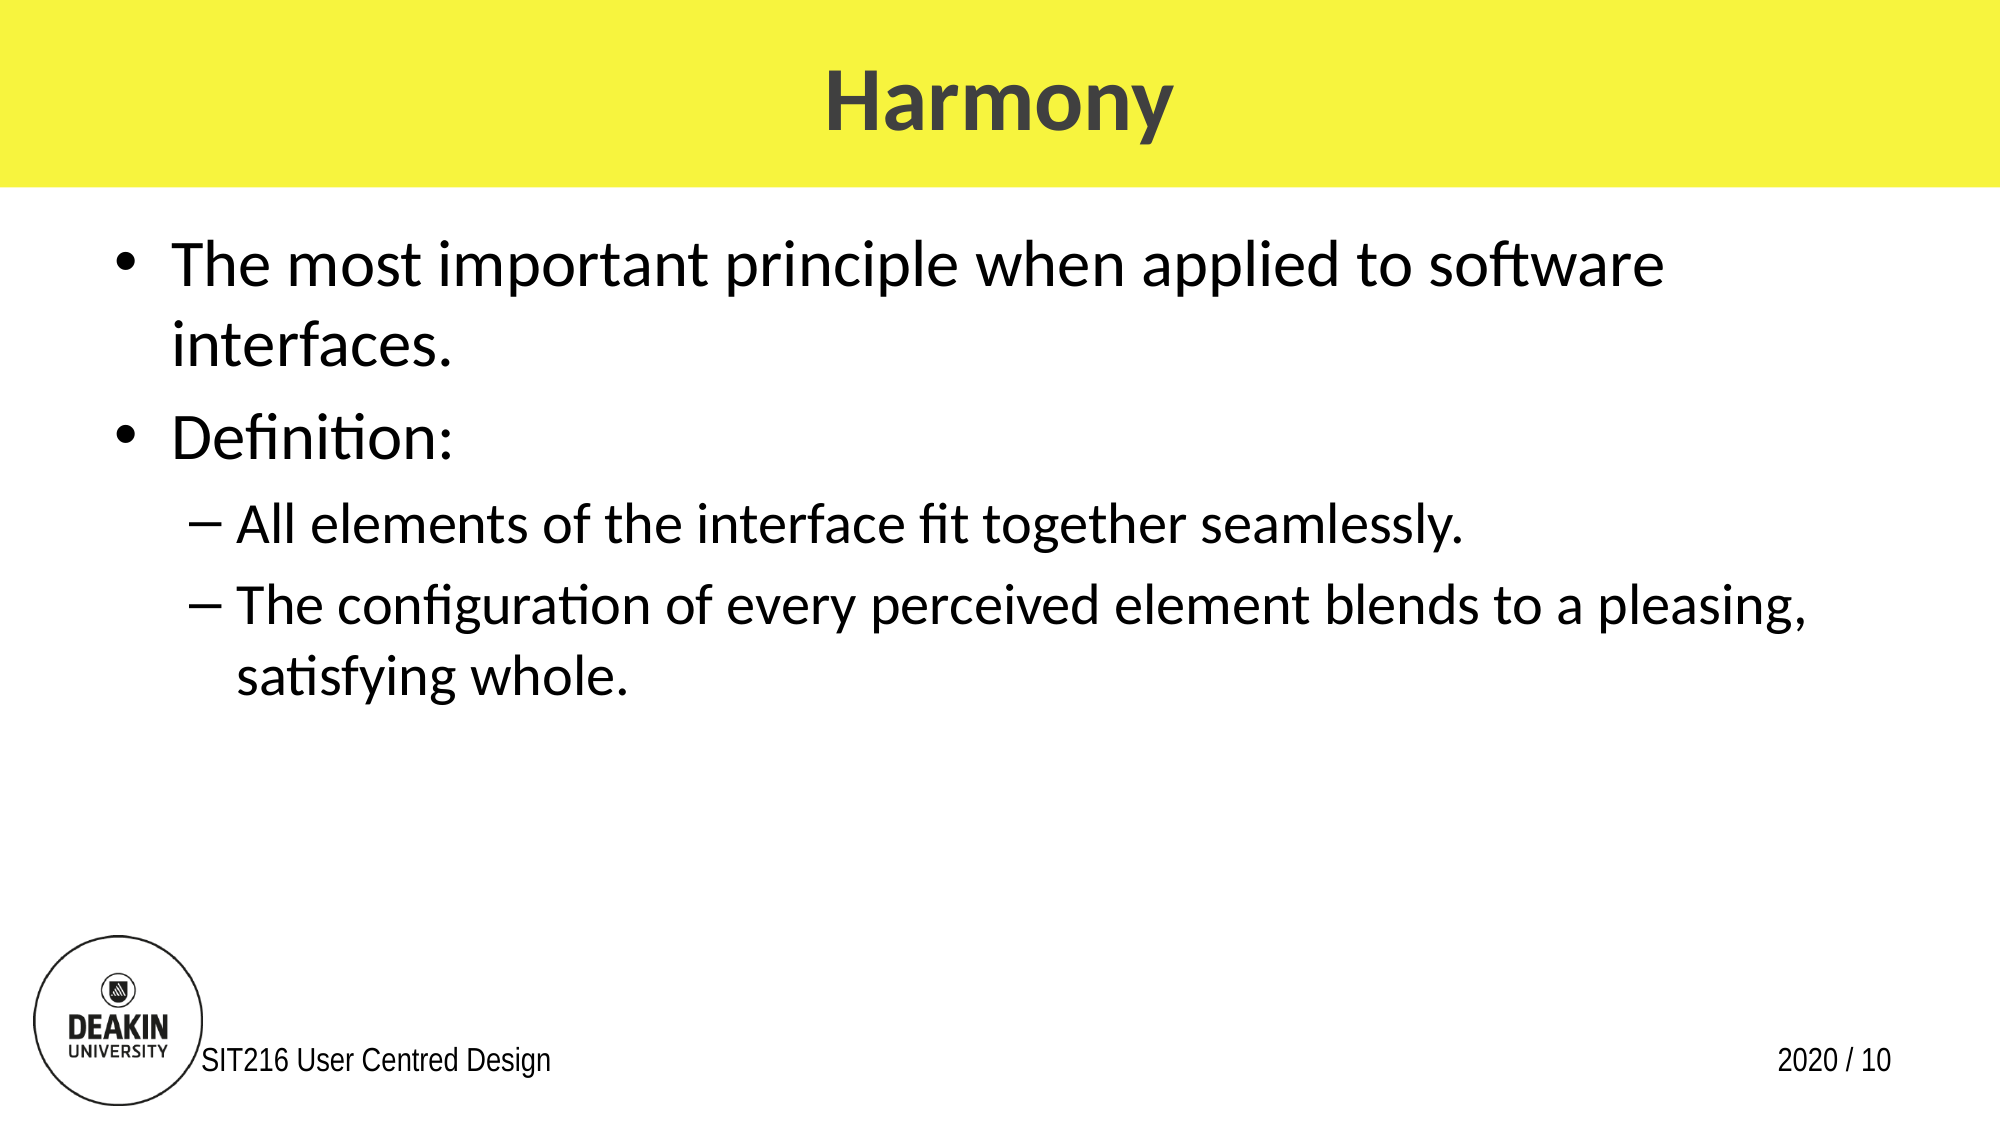

# Harmony
The most important principle when applied to software interfaces.
Definition:
All elements of the interface fit together seamlessly.
The configuration of every perceived element blends to a pleasing, satisfying whole.